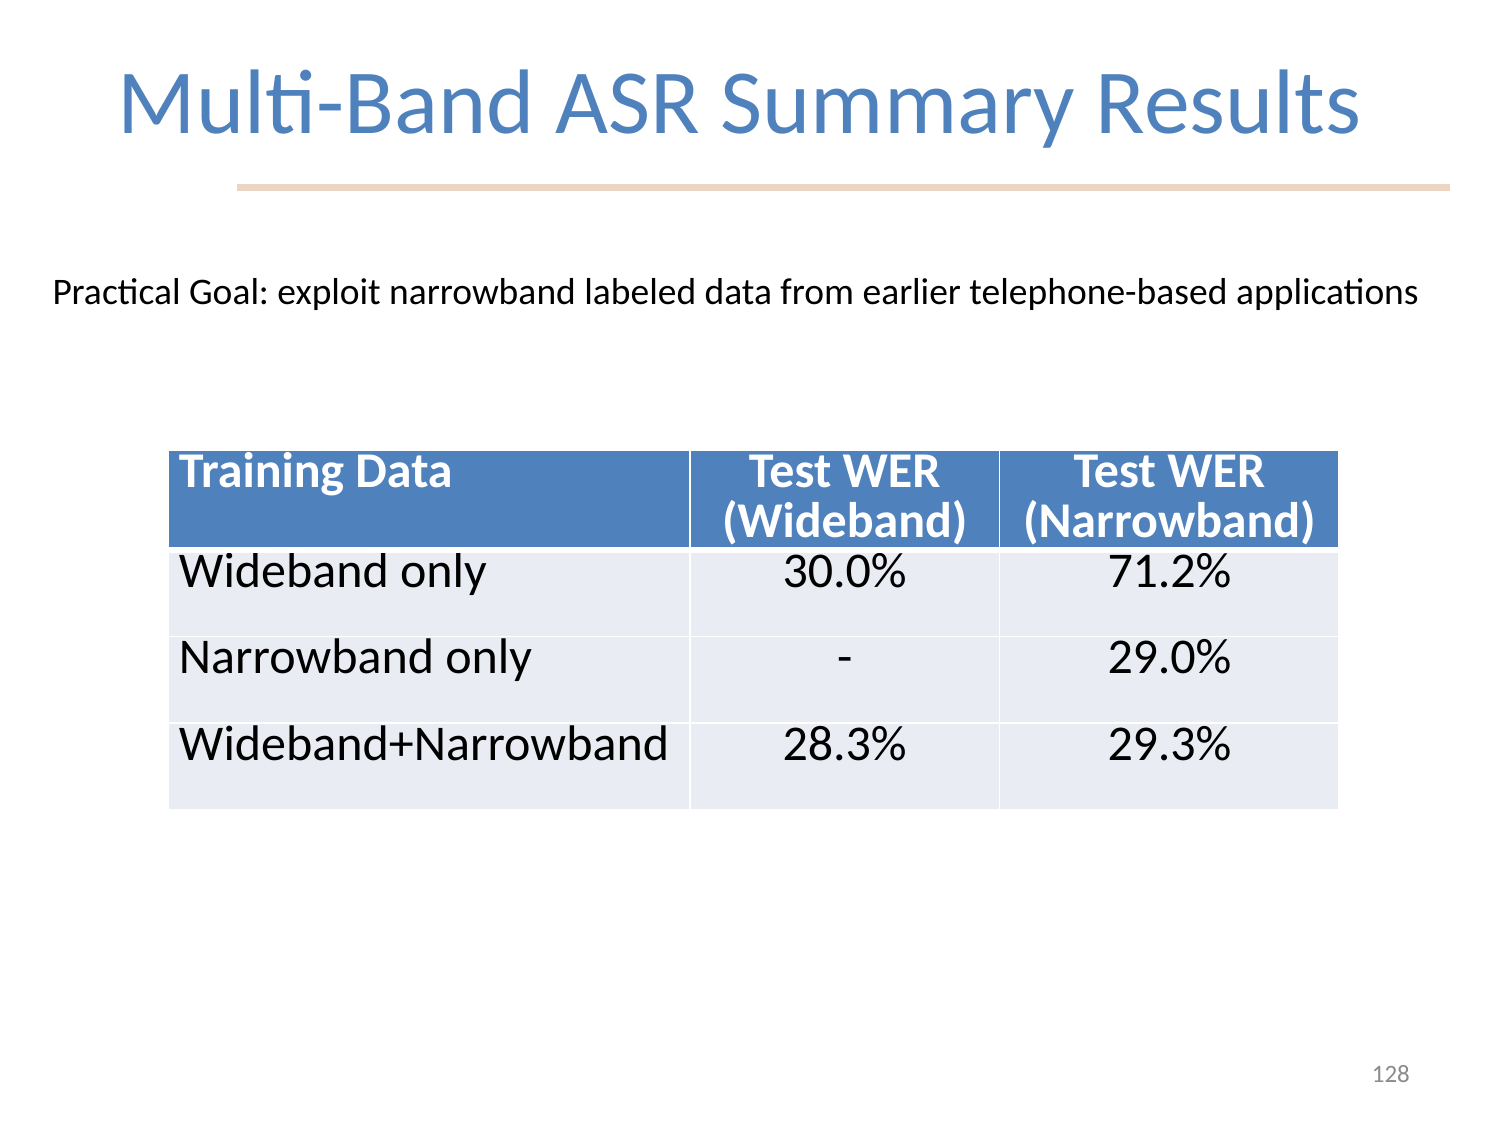

Table 2: DNN performance on wideband and narrowband test sets (a multitask-learning setup) using mixed-bandwidth training data.
# Multi-Band ASR Summary Results
Practical Goal: exploit narrowband labeled data from earlier telephone-based applications
| Training Data | Test WER (Wideband) | Test WER (Narrowband) |
| --- | --- | --- |
| Wideband only | 30.0% | 71.2% |
| Narrowband only | - | 29.0% |
| Wideband+Narrowband | 28.3% | 29.3% |
128